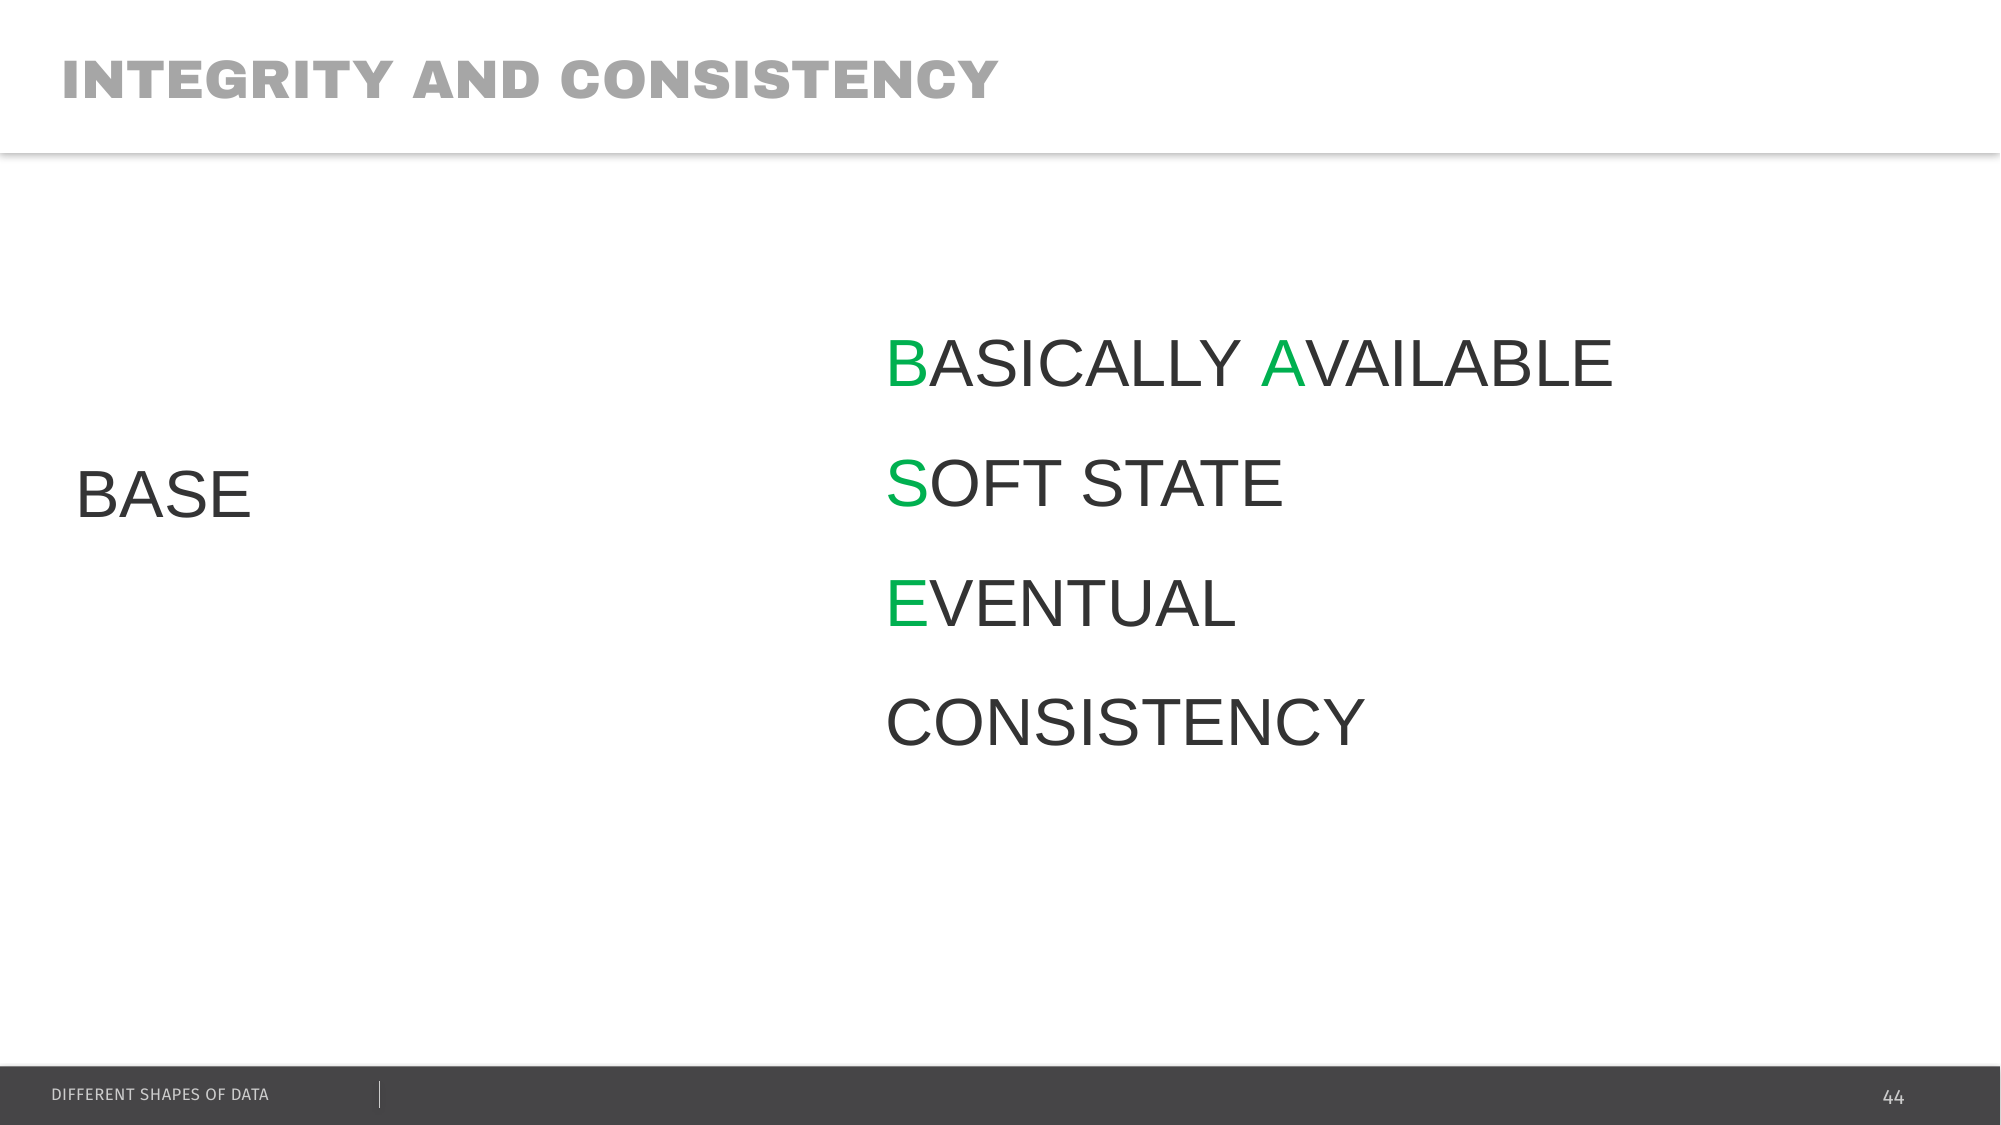

INTEGRITY AND CONSISTENCY
BASICALLY AVAILABLE
SOFT STATE
EVENTUAL CONSISTENCY
BASE